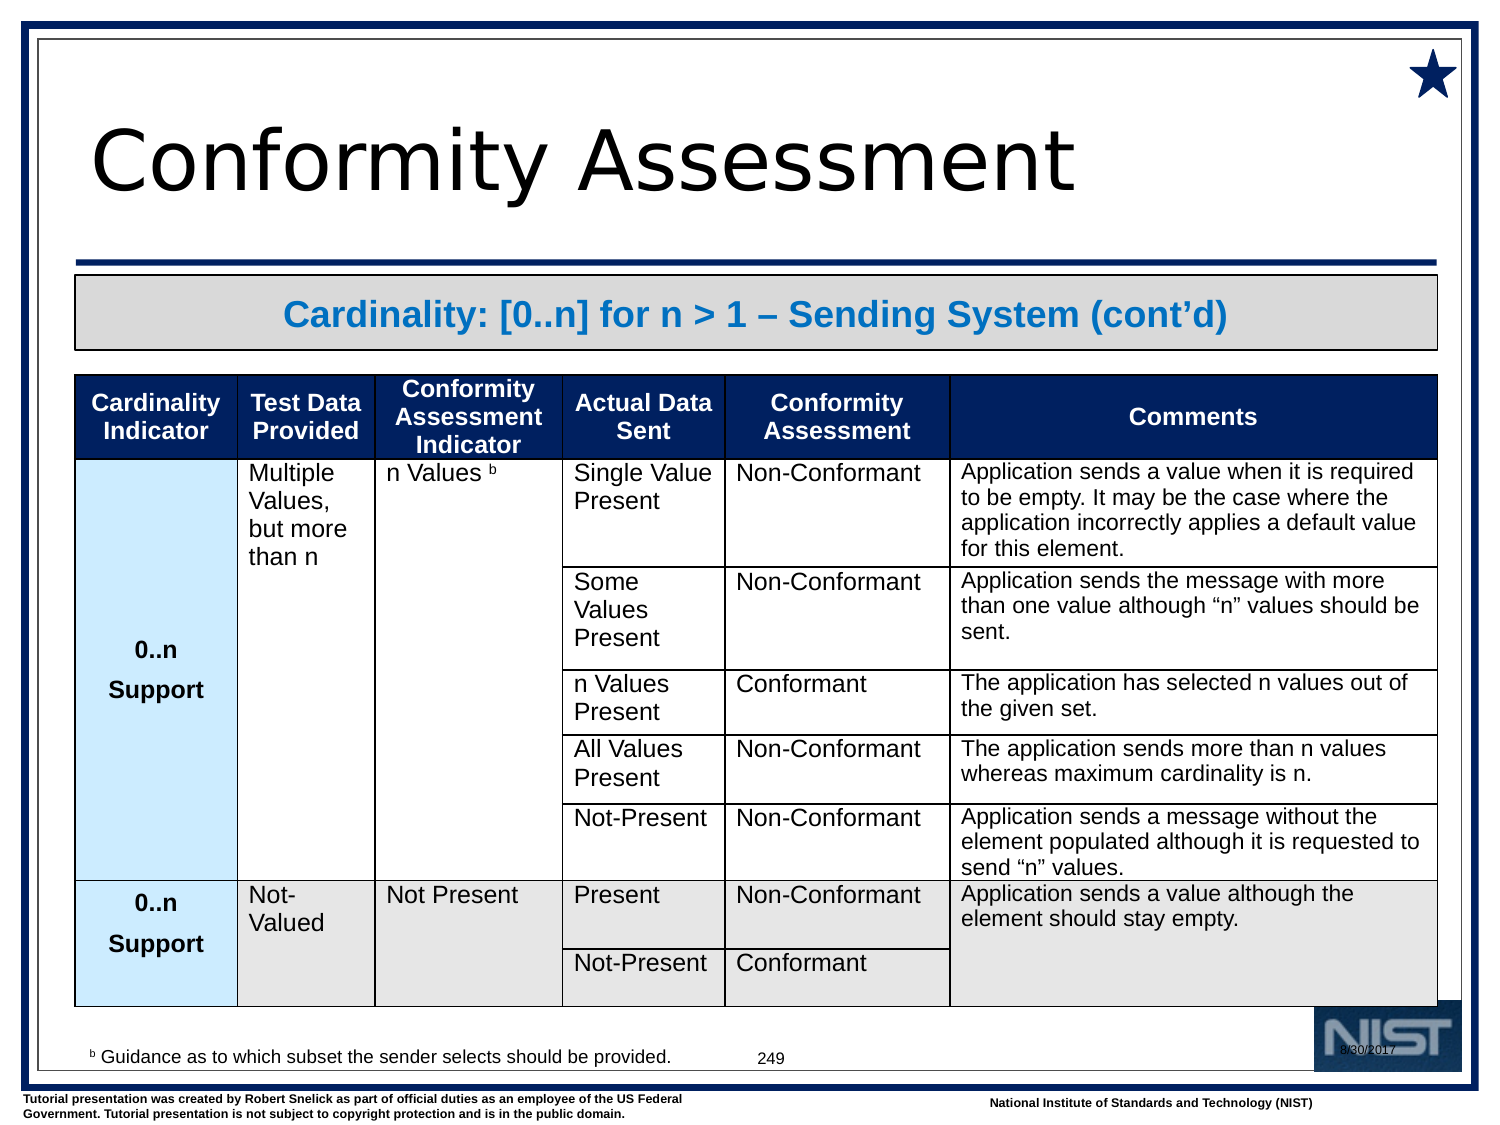

# Conformity Assessment
Cardinality: [0..n] for n > 1 – Sending System (cont’d)
| Cardinality Indi­cator | Test Data Provided | Conformity Assessment Indicator | Actual Data Sent | Conformity Assessment | Comments |
| --- | --- | --- | --- | --- | --- |
| 0..n Support | Multiple Values, but more than n | n Values b | Single Value Present | Non-Conformant | Application sends a value when it is required to be empty. It may be the case where the application incorrectly applies a default value for this element. |
|  |  |  | Some Values Present | Non-Conformant | Application sends the message with more than one value although “n” values should be sent. |
|  |  |  | n Values Present | Conformant | The application has selected n values out of the given set. |
|  |  |  | All Values Present | Non-Conformant | The application sends more than n values whereas maximum cardinality is n. |
|  |  |  | Not-Present | Non-Conformant | Application sends a message without the element populated although it is requested to send “n” values. |
| 0..n Support | Not-Valued | Not Present | Present | Non-Conformant | Application sends a value although the element should stay empty. |
|  |  |  | Not-Present | Conformant |  |
249
8/30/2017
b Guidance as to which subset the sender selects should be provided.